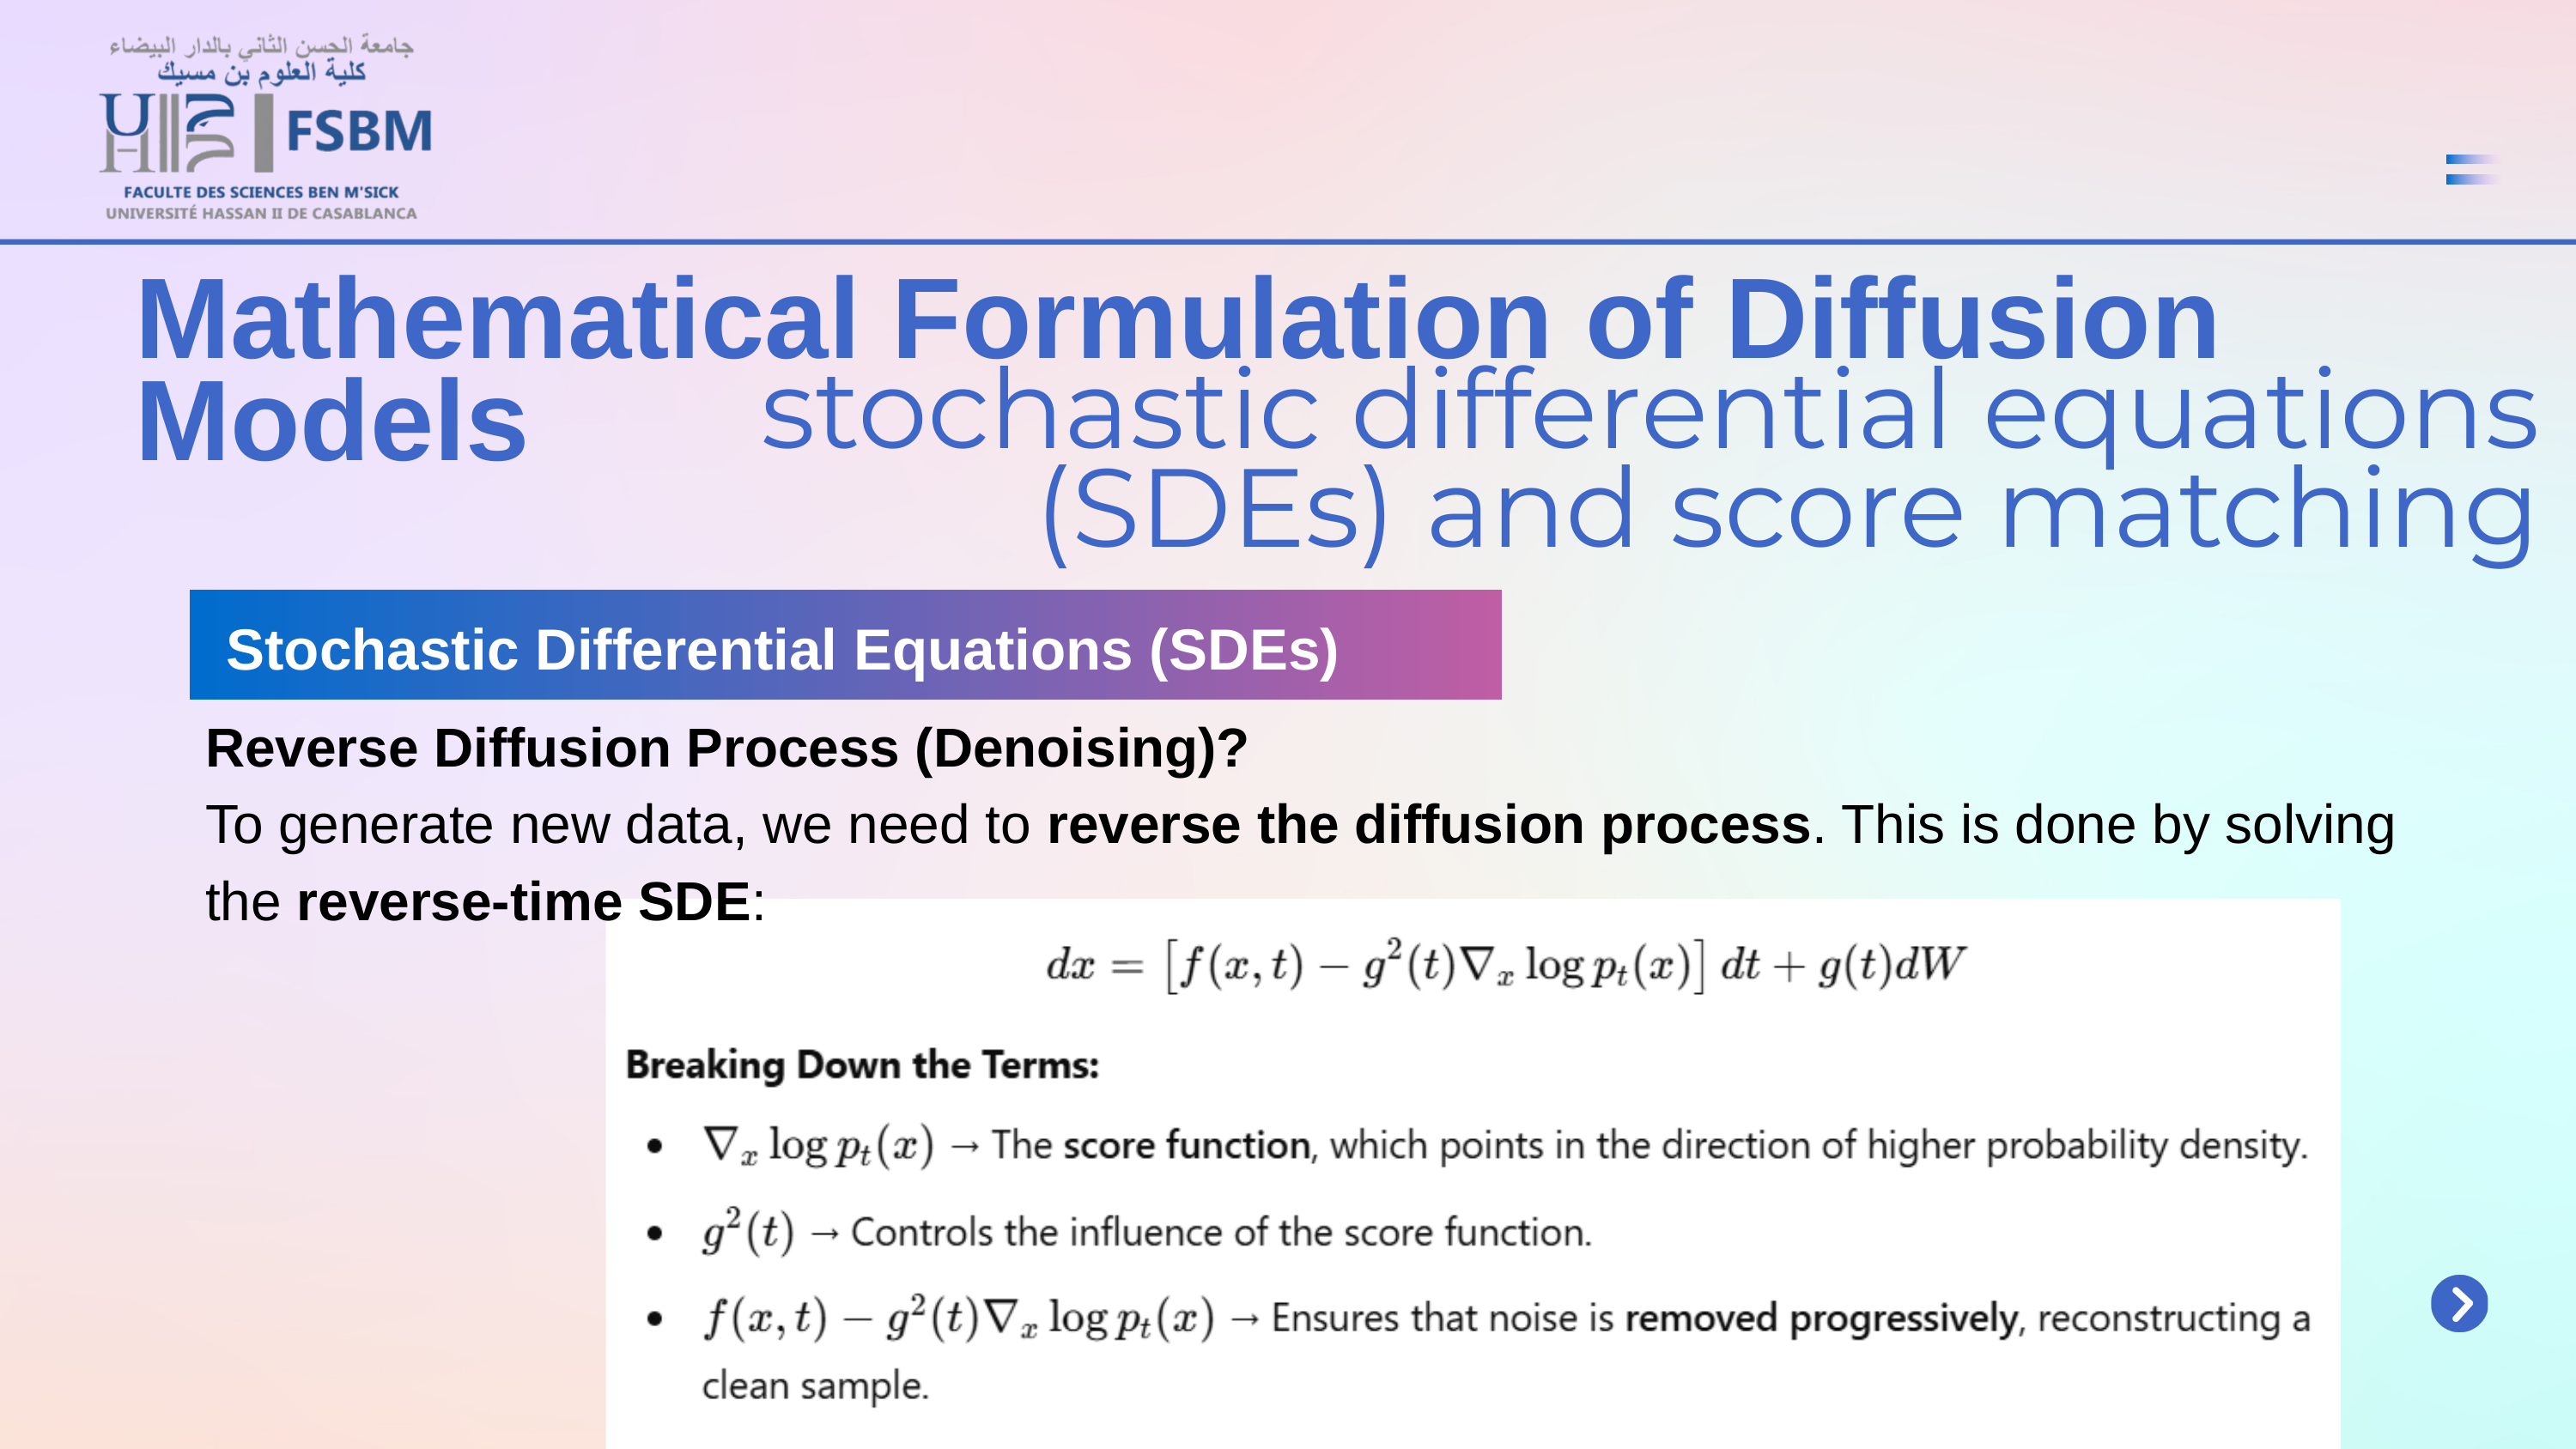

Mathematical Formulation of Diffusion Models
stochastic differential equations (SDEs) and score matching

Stochastic Differential Equations (SDEs)
Reverse Diffusion Process (Denoising)?
To generate new data, we need to reverse the diffusion process. This is done by solving the reverse-time SDE: